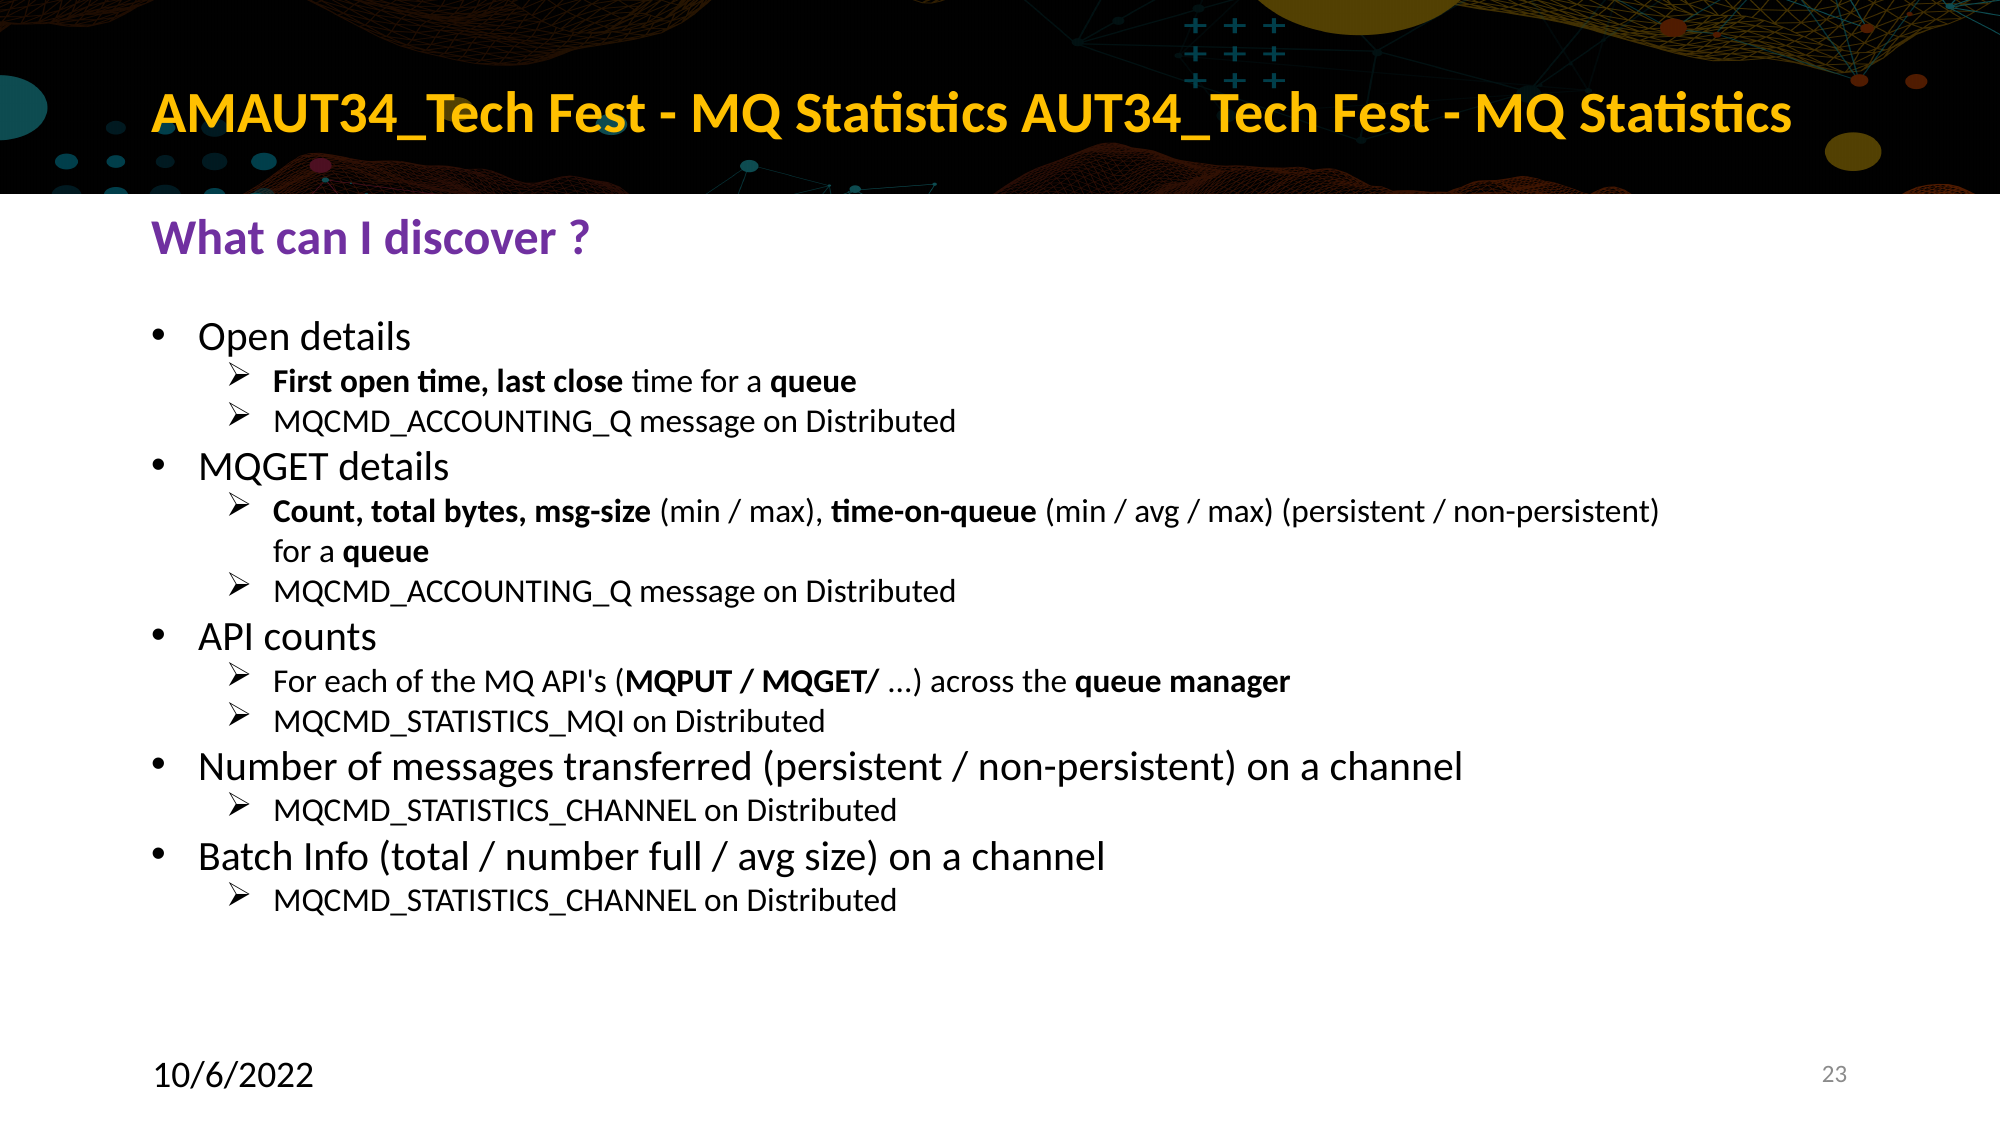

# AMAUT34_Tech Fest - MQ Statistics AUT34_Tech Fest - MQ Statistics
What can I discover ?
Open details
First open time, last close time for a queue
MQCMD_ACCOUNTING_Q message on Distributed
MQGET details
Count, total bytes, msg-size (min / max), time-on-queue (min / avg / max) (persistent / non-persistent) for a queue
MQCMD_ACCOUNTING_Q message on Distributed
API counts
For each of the MQ API's (MQPUT / MQGET/ ...) across the queue manager
MQCMD_STATISTICS_MQI on Distributed
Number of messages transferred (persistent / non-persistent) on a channel
MQCMD_STATISTICS_CHANNEL on Distributed
Batch Info (total / number full / avg size) on a channel
MQCMD_STATISTICS_CHANNEL on Distributed
10/6/2022
23